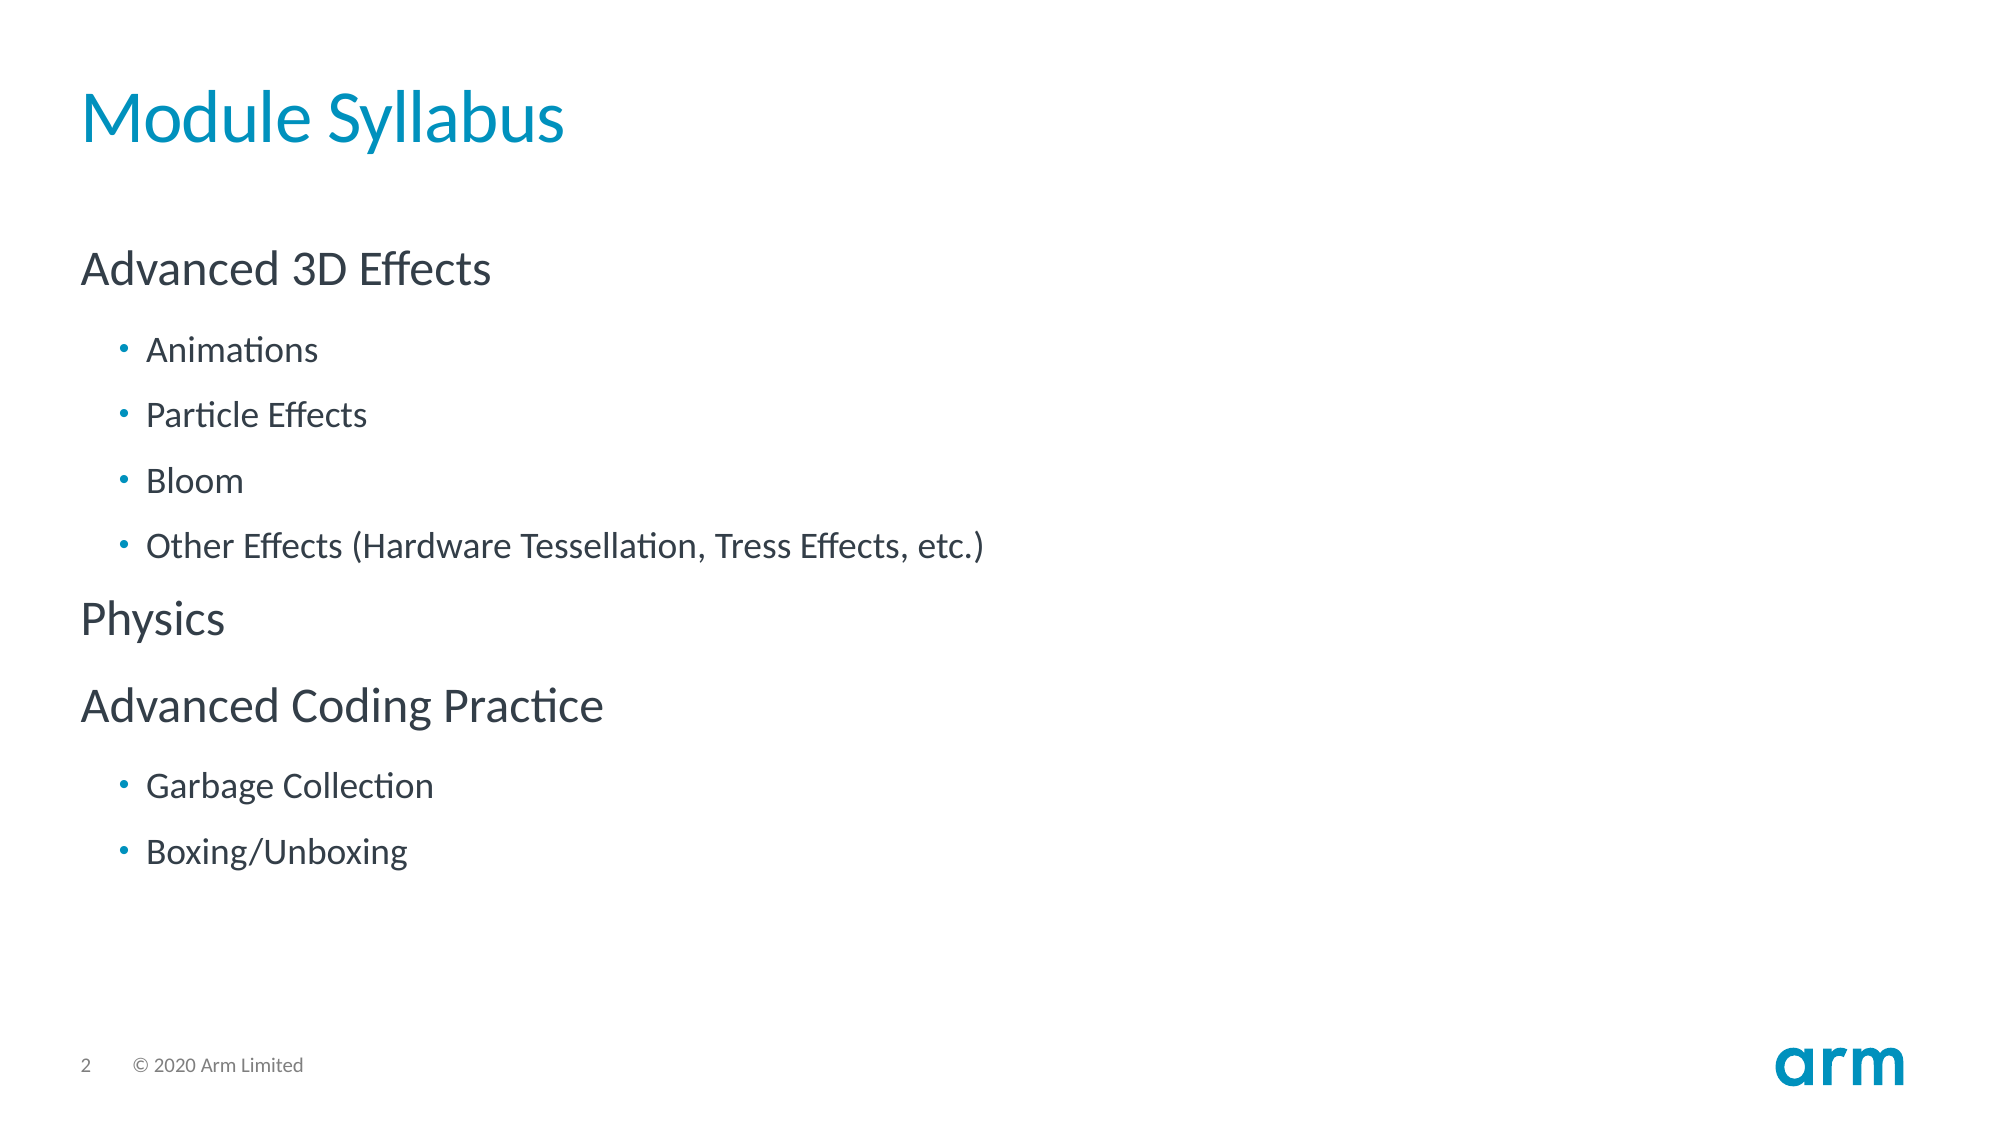

# Module Syllabus
Advanced 3D Effects
Animations
Particle Effects
Bloom
Other Effects (Hardware Tessellation, Tress Effects, etc.)
Physics
Advanced Coding Practice
Garbage Collection
Boxing/Unboxing